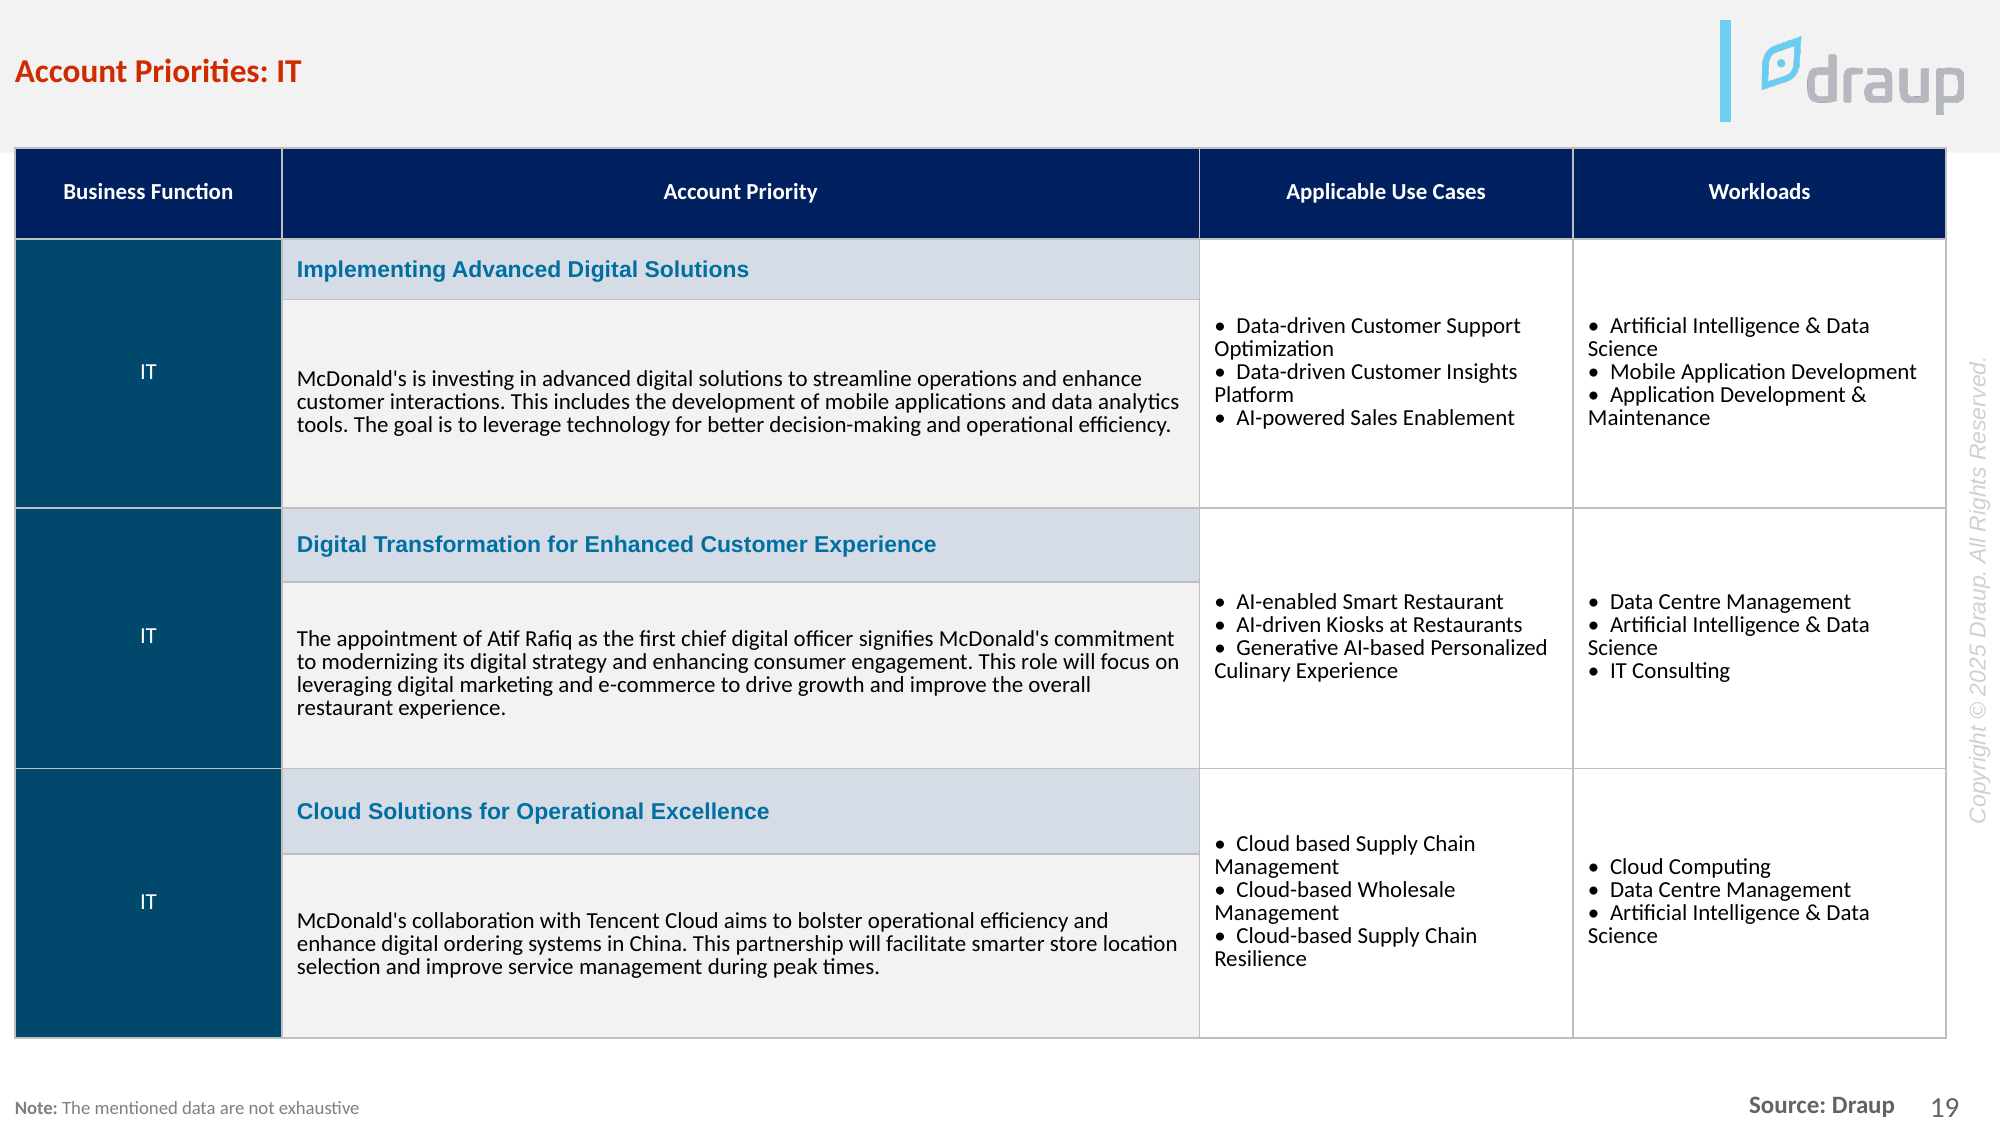

Account Priorities: IT
| Business Function | Account Priority | Applicable Use Cases | Workloads |
| --- | --- | --- | --- |
| IT | Implementing Advanced Digital Solutions | • Data-driven Customer Support Optimization • Data-driven Customer Insights Platform • AI-powered Sales Enablement | • Artificial Intelligence & Data Science • Mobile Application Development • Application Development & Maintenance |
|  | McDonald's is investing in advanced digital solutions to streamline operations and enhance customer interactions. This includes the development of mobile applications and data analytics tools. The goal is to leverage technology for better decision-making and operational efficiency. |  |  |
| IT | Digital Transformation for Enhanced Customer Experience | • AI-enabled Smart Restaurant • AI-driven Kiosks at Restaurants • Generative AI-based Personalized Culinary Experience | • Data Centre Management • Artificial Intelligence & Data Science • IT Consulting |
|  | The appointment of Atif Rafiq as the first chief digital officer signifies McDonald's commitment to modernizing its digital strategy and enhancing consumer engagement. This role will focus on leveraging digital marketing and e-commerce to drive growth and improve the overall restaurant experience. |  |  |
| IT | Cloud Solutions for Operational Excellence | • Cloud based Supply Chain Management • Cloud-based Wholesale Management • Cloud-based Supply Chain Resilience | • Cloud Computing • Data Centre Management • Artificial Intelligence & Data Science |
|  | McDonald's collaboration with Tencent Cloud aims to bolster operational efficiency and enhance digital ordering systems in China. This partnership will facilitate smarter store location selection and improve service management during peak times. |  |  |
Note: The mentioned data are not exhaustive